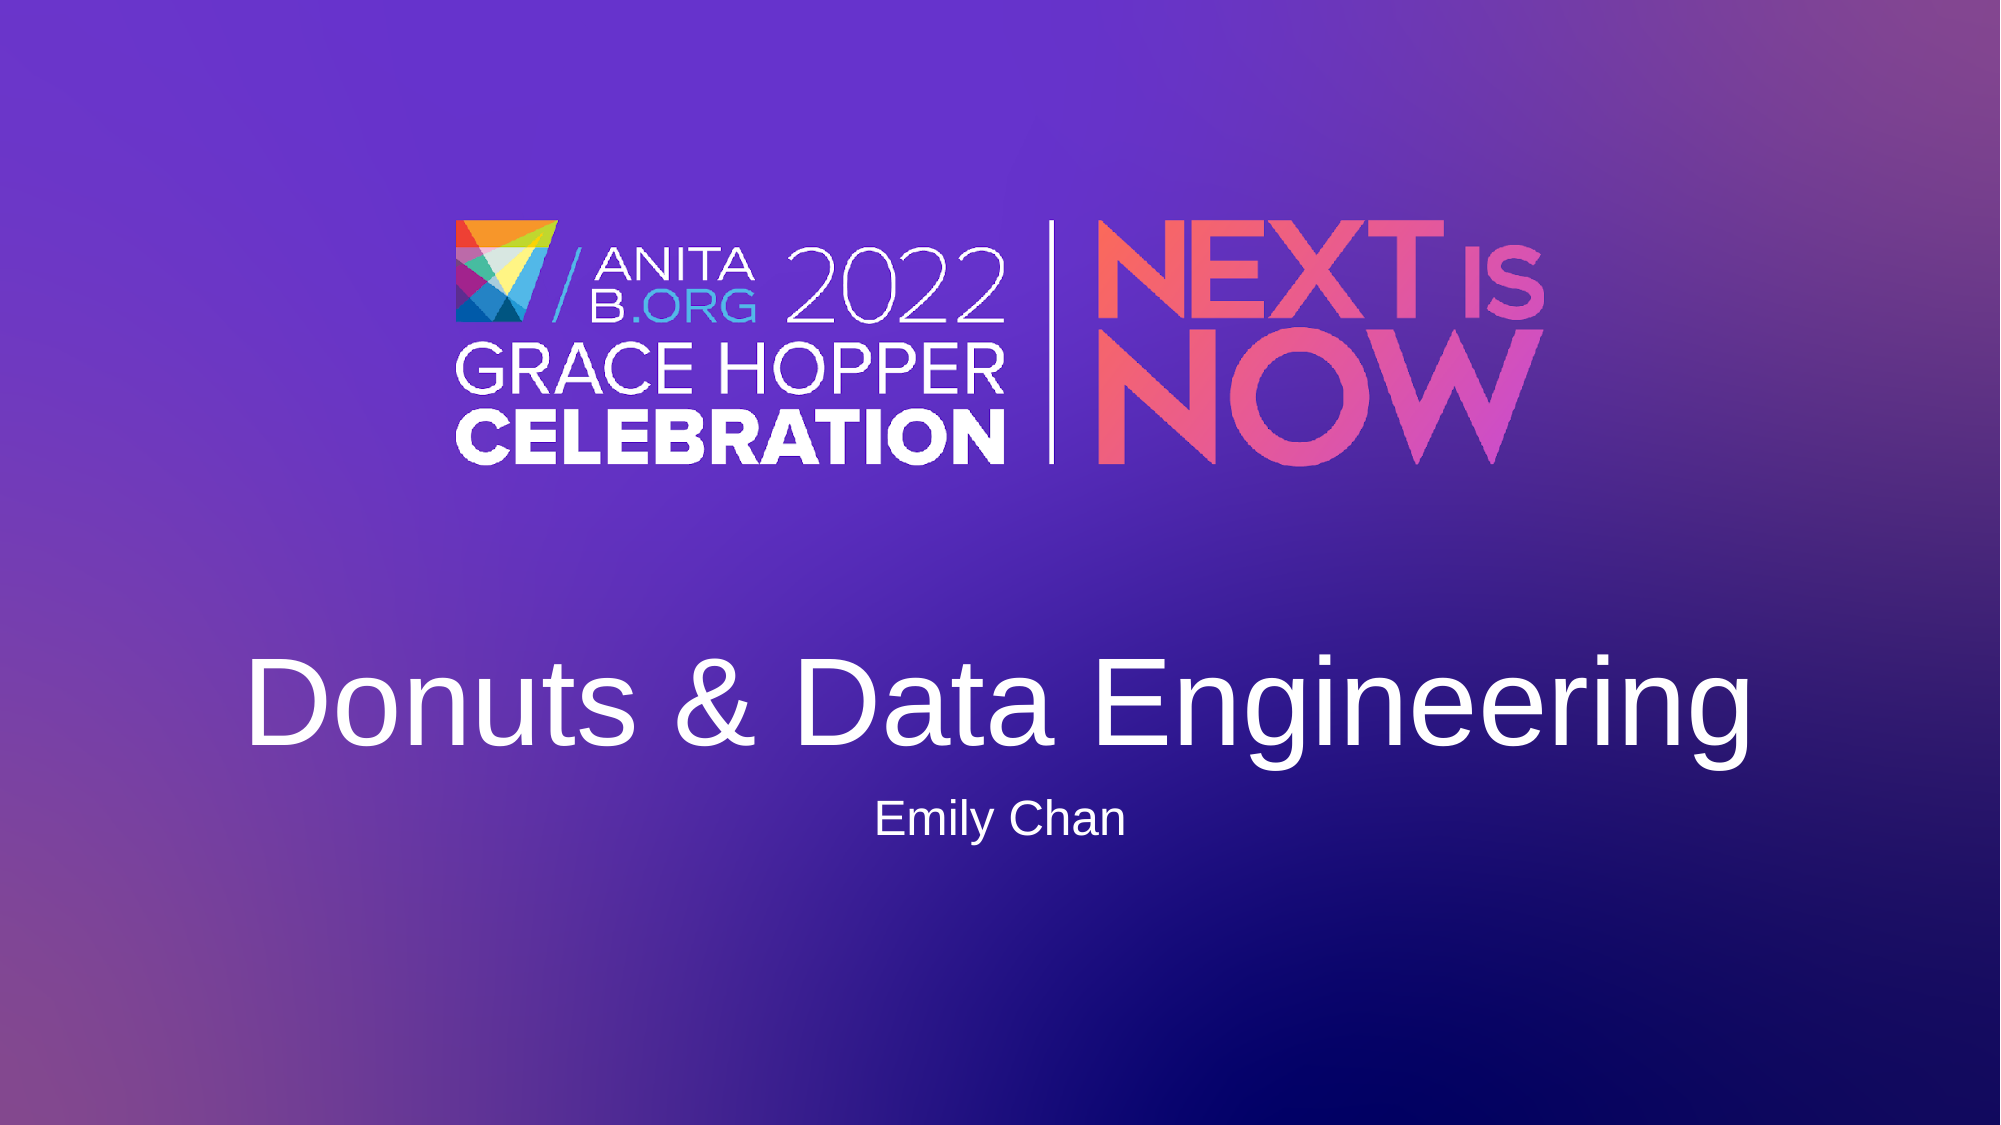

# Donuts & Data Engineering
Emily Chan